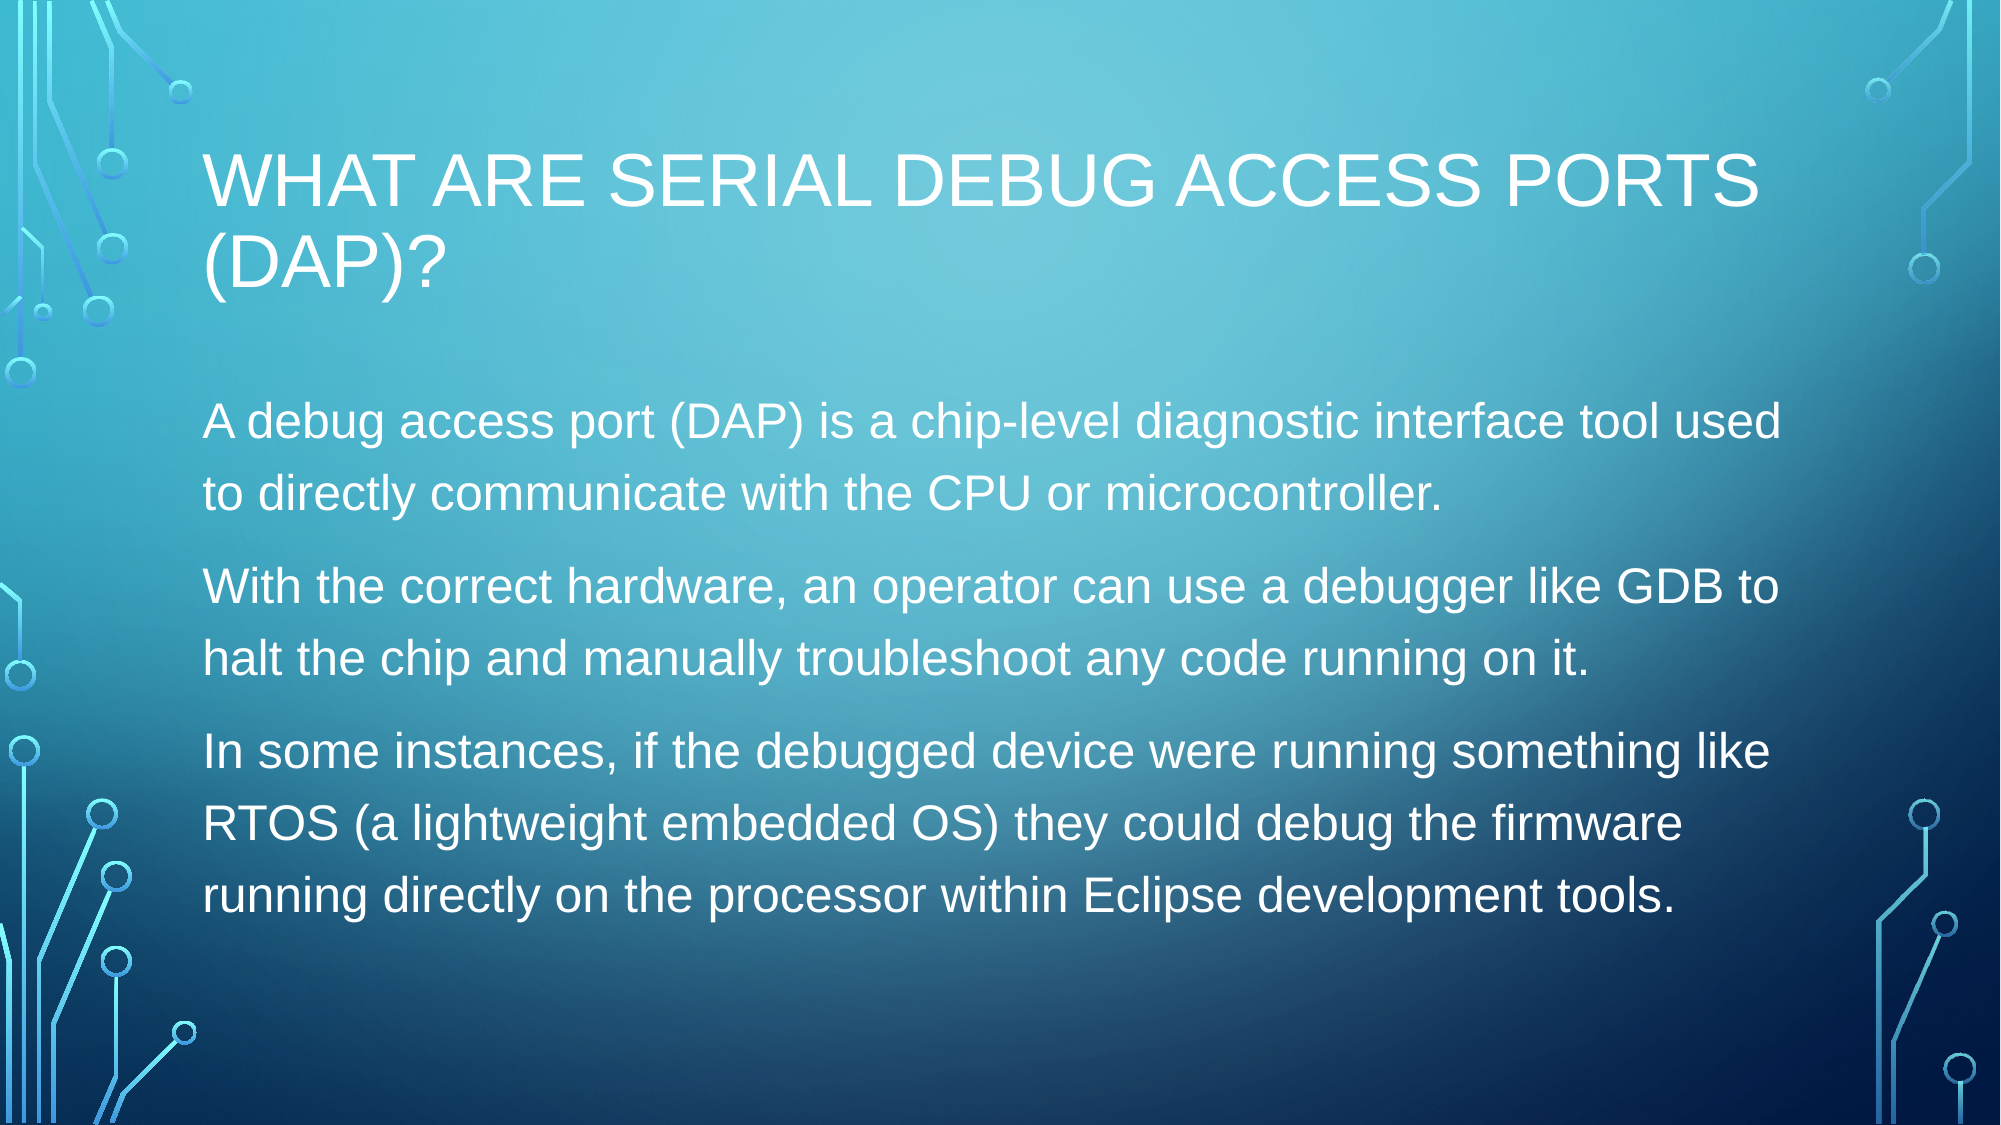

# What are Serial Debug Access Ports (DAP)?
A debug access port (DAP) is a chip-level diagnostic interface tool used to directly communicate with the CPU or microcontroller.
With the correct hardware, an operator can use a debugger like GDB to halt the chip and manually troubleshoot any code running on it.
In some instances, if the debugged device were running something like RTOS (a lightweight embedded OS) they could debug the firmware running directly on the processor within Eclipse development tools.